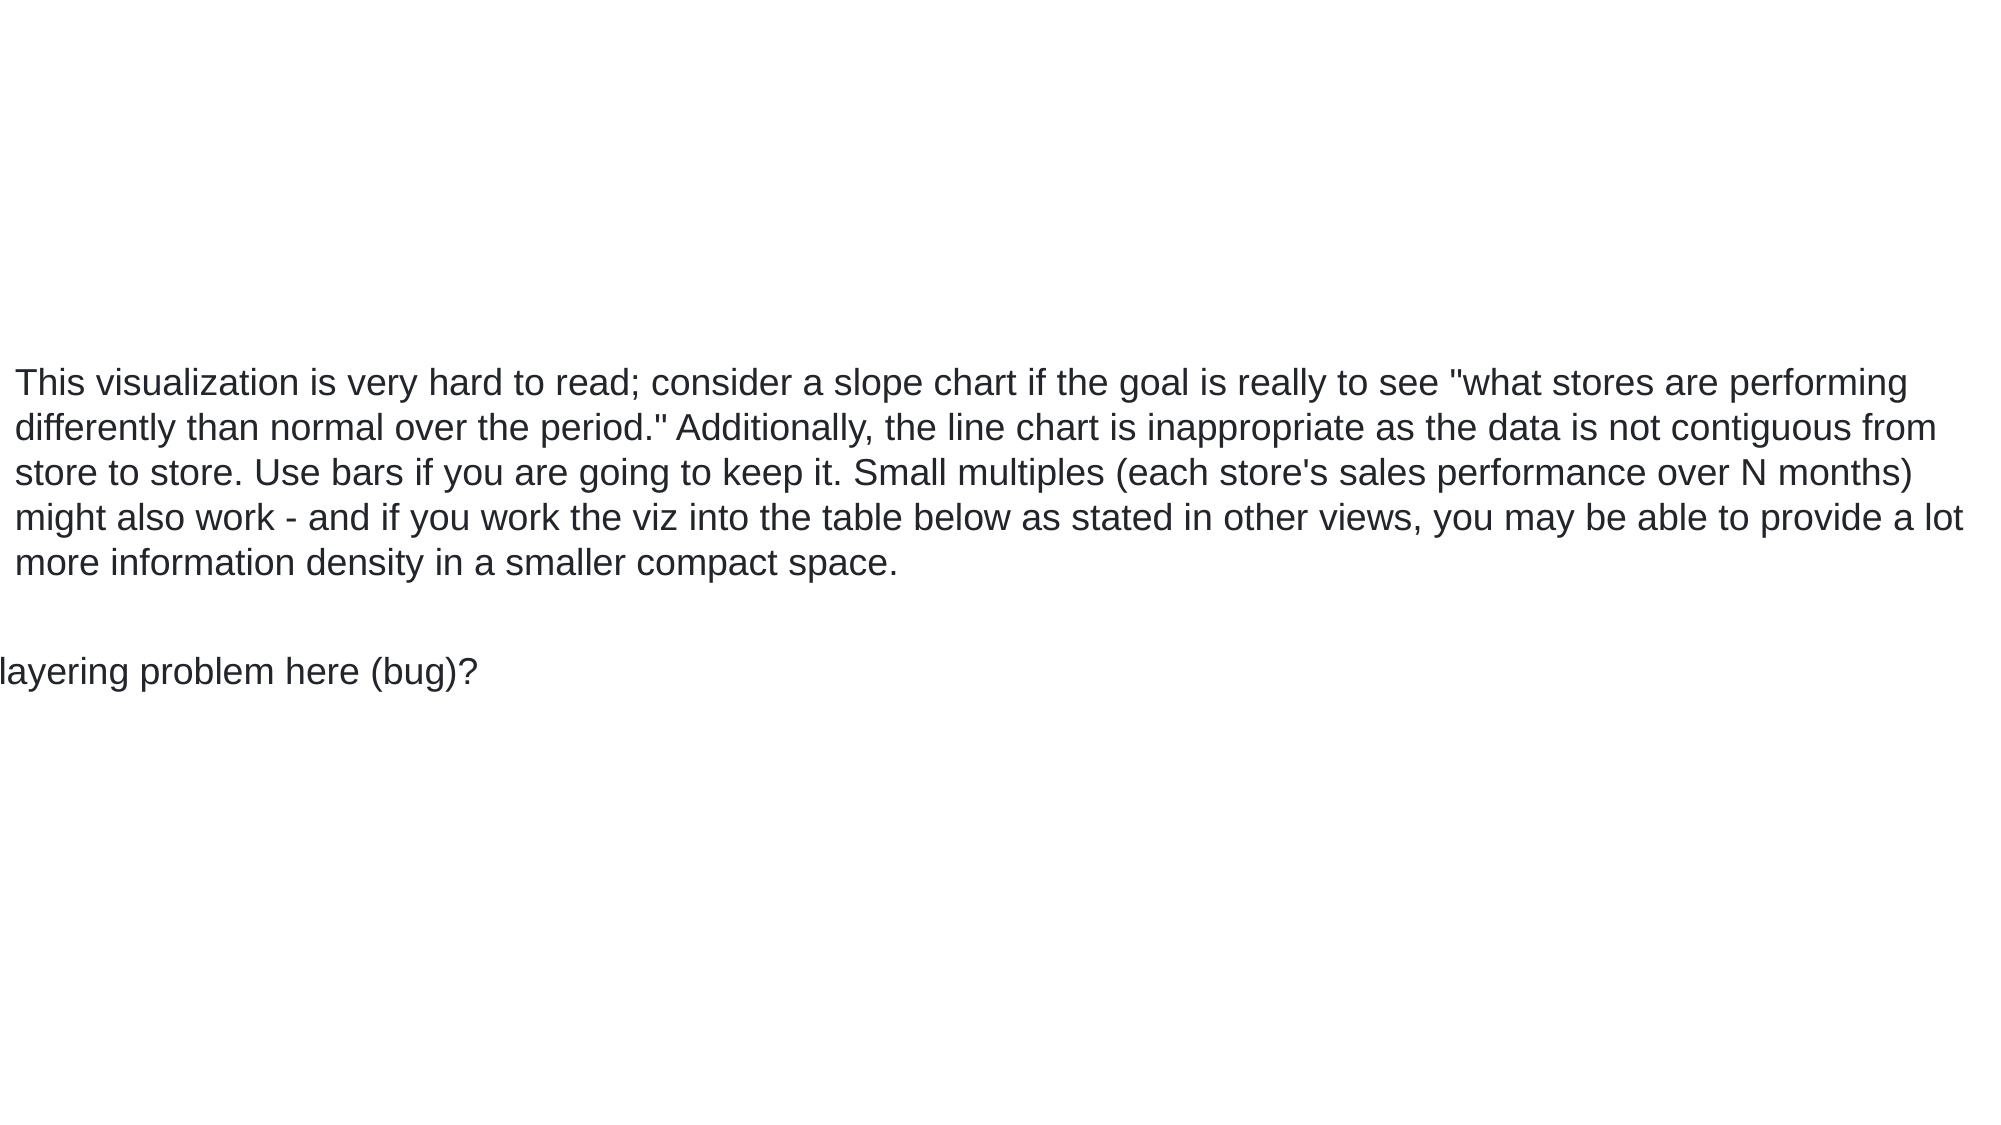

This visualization is very hard to read; consider a slope chart if the goal is really to see "what stores are performing differently than normal over the period." Additionally, the line chart is inappropriate as the data is not contiguous from store to store. Use bars if you are going to keep it. Small multiples (each store's sales performance over N months) might also work - and if you work the viz into the table below as stated in other views, you may be able to provide a lot more information density in a smaller compact space.
layering problem here (bug)?